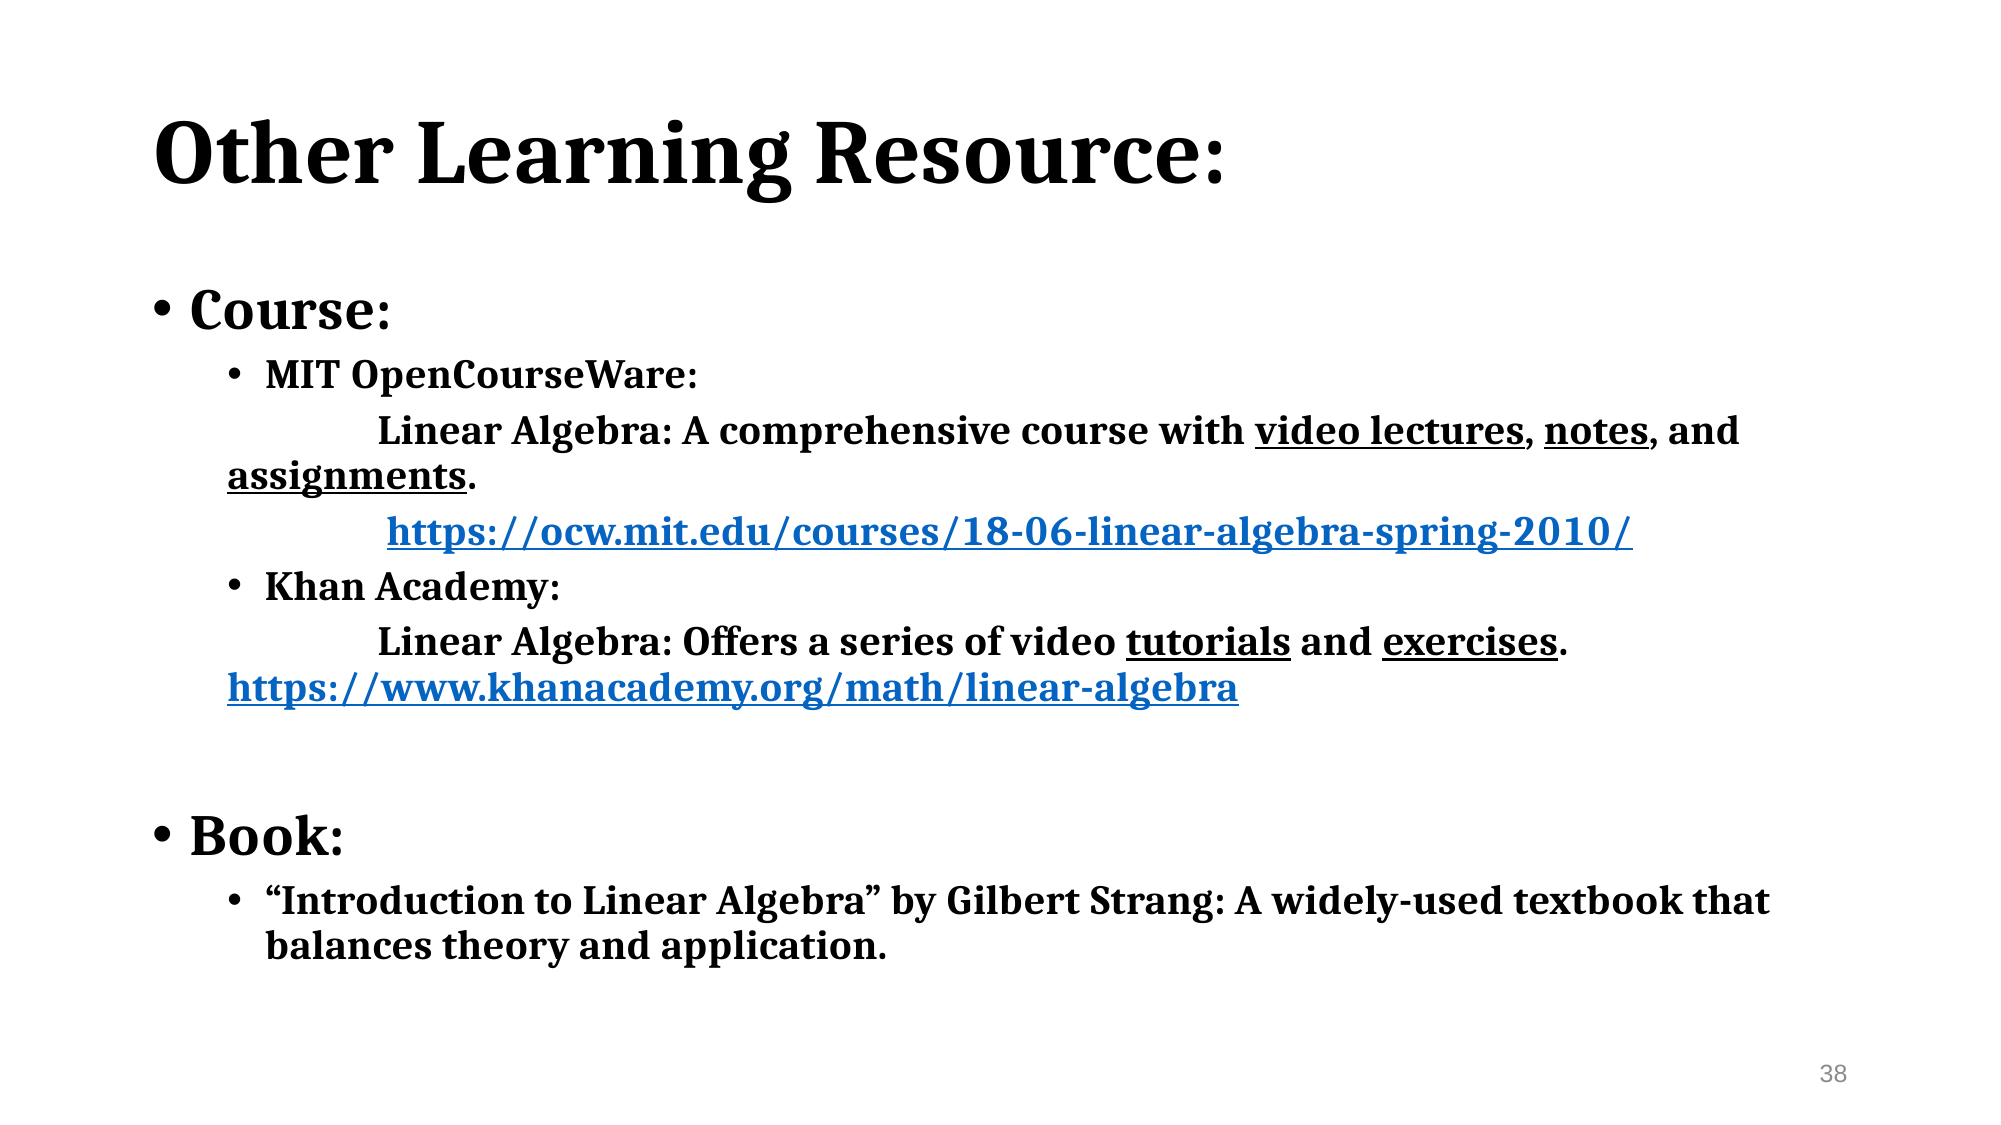

# Other Learning Resource:
Course:
MIT OpenCourseWare:
	Linear Algebra: A comprehensive course with video lectures, notes, and assignments.
	 https://ocw.mit.edu/courses/18-06-linear-algebra-spring-2010/
Khan Academy:
	Linear Algebra: Offers a series of video tutorials and exercises. 	https://www.khanacademy.org/math/linear-algebra

Book:
“Introduction to Linear Algebra” by Gilbert Strang: A widely-used textbook that balances theory and application.

38